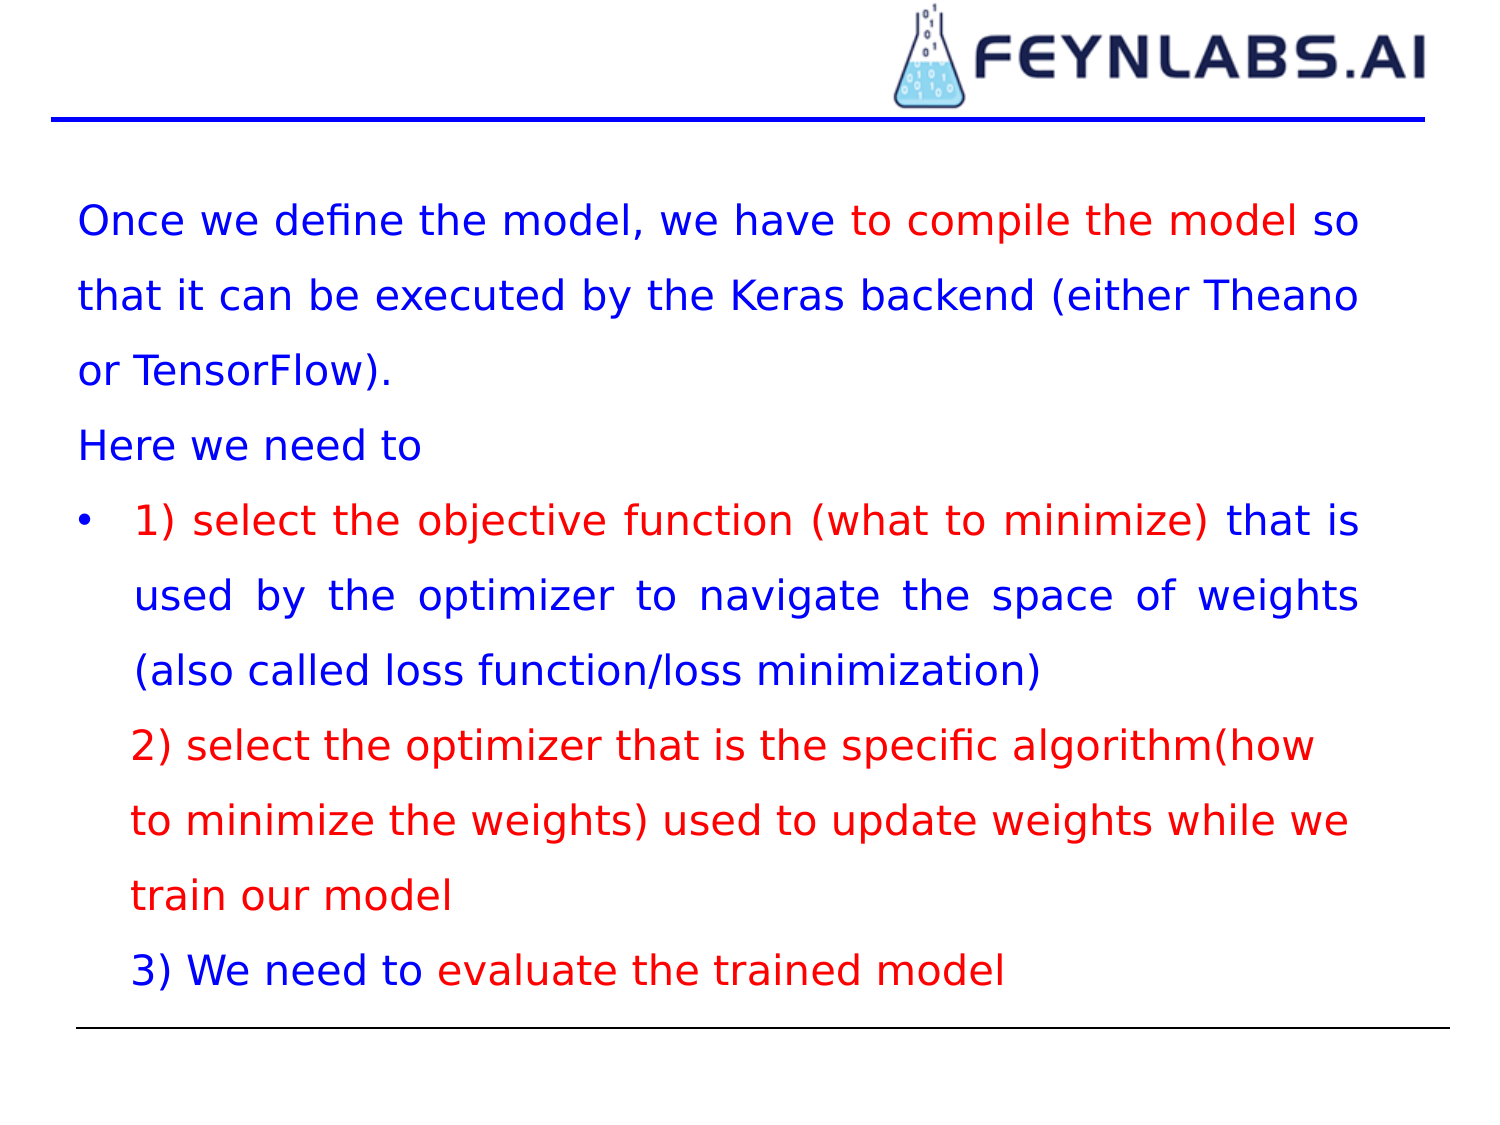

Once we define the model, we have to compile the model so that it can be executed by the Keras backend (either Theano or TensorFlow).
Here we need to
1) select the objective function (what to minimize) that is used by the optimizer to navigate the space of weights (also called loss function/loss minimization)
    2) select the optimizer that is the specific algorithm(how
    to minimize the weights) used to update weights while we
    train our model
    3) We need to evaluate the trained model